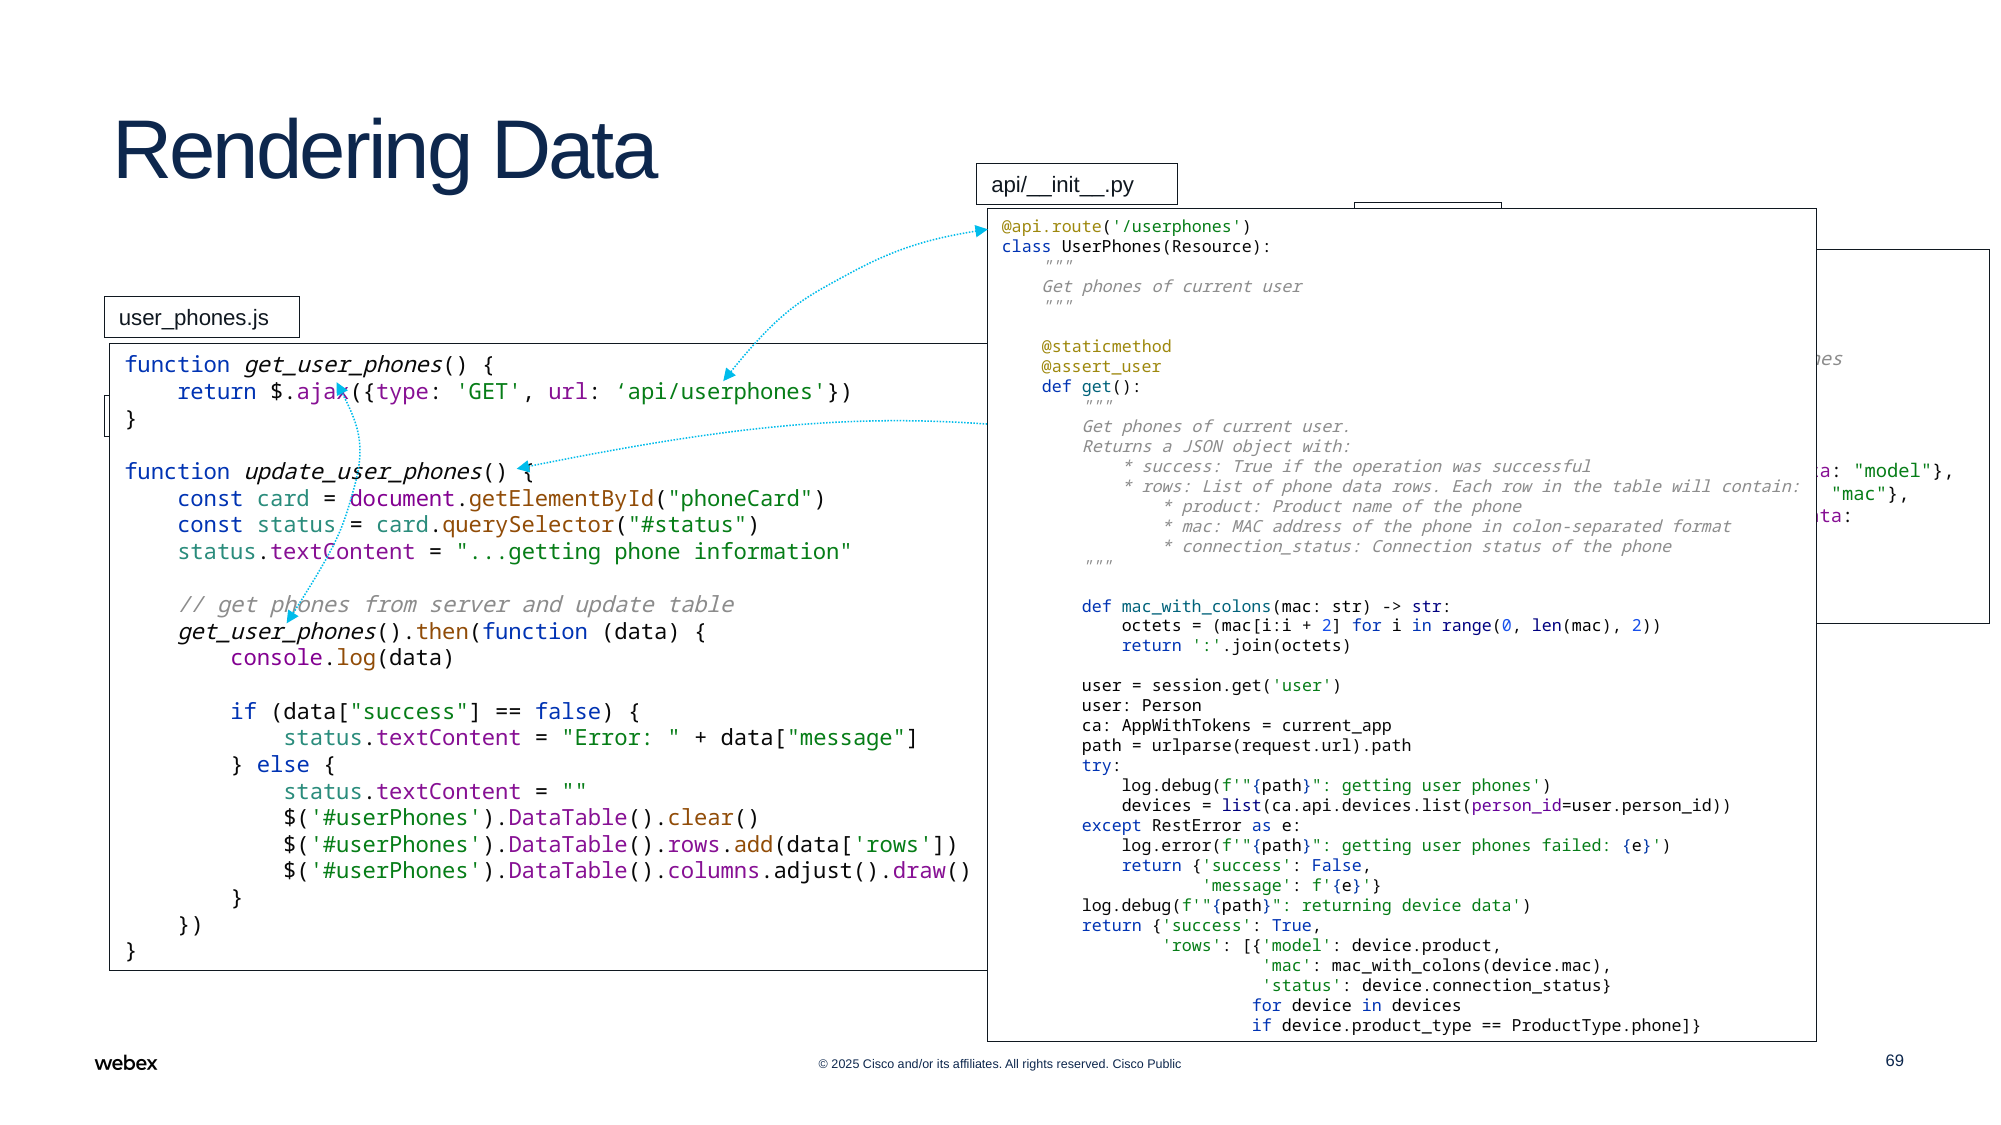

# Rendering Data
api/__init__.py
@api.route('/userphones')
class UserPhones(Resource):
    """
    Get phones of current user
    """
    @staticmethod
    @assert_user
    def get():
        """
        Get phones of current user.
        Returns a JSON object with:
            * success: True if the operation was successful
            * rows: List of phone data rows. Each row in the table will contain:
                * product: Product name of the phone
                * mac: MAC address of the phone in colon-separated format
                * connection_status: Connection status of the phone
        """
        def mac_with_colons(mac: str) -> str:
            octets = (mac[i:i + 2] for i in range(0, len(mac), 2))
            return ':'.join(octets)
        user = session.get('user')
        user: Person
        ca: AppWithTokens = current_app
        path = urlparse(request.url).path
        try:
            log.debug(f'"{path}": getting user phones')
            devices = list(ca.api.devices.list(person_id=user.person_id))
        except RestError as e:
            log.error(f'"{path}": getting user phones failed: {e}')
            return {'success': False,
                    'message': f'{e}'}
        log.debug(f'"{path}": returning device data')
        return {'success': True,
                'rows': [{'model': device.product,
                          'mac': mac_with_colons(device.mac),
                          'status': device.connection_status}
                         for device in devices
                         if device.product_type == ProductType.phone]}
index.html
{% block scripts %}
    <script type="text/javascript">
        $(document).ready(function () {
            …
            // set up DataTable for phones
            $('#userPhones').DataTable({
                searching: false,
                data: [],
                columns: [
                    {title: "Model", data: "model"},
                    {title: "Mac", data: "mac"},
                    {title: "Status", data: "status"},
                ]
            });
            update_user_phones()

user_phones.js
function get_user_phones() {
    return $.ajax({type: 'GET', url: ‘api/userphones'})
}
function update_user_phones() {
    const card = document.getElementById("phoneCard")
    const status = card.querySelector("#status")
    status.textContent = "...getting phone information"
    // get phones from server and update table
    get_user_phones().then(function (data) {
        console.log(data)
        if (data["success"] == false) {
            status.textContent = "Error: " + data["message"]
        } else {
            status.textContent = ""
            $('#userPhones').DataTable().clear()
            $('#userPhones').DataTable().rows.add(data['rows'])
            $('#userPhones').DataTable().columns.adjust().draw()
        }
    })
}

index.html
<!-- phones -->
<div class="row">
    <div class="col-xl-8 col-lg-7 mb-4" id="phoneCard">
        <div class="card  shadow mb-4 h-100">
            <div class="card-header py-3">Phones</div>
            <div class="card-body">
                <div class="table-responsive">
                    <table class="table table-striped table-bordered dt-responsive nowrap" id="userPhones">
                    <!-- the table is empty and will be set in $(document).ready -->
                    </table>
                </div>
                <div class="row">
                    <div class="text-xs" id="status">
                    </div>
                </div>
            </div>
        </div>
    </div>
</div>